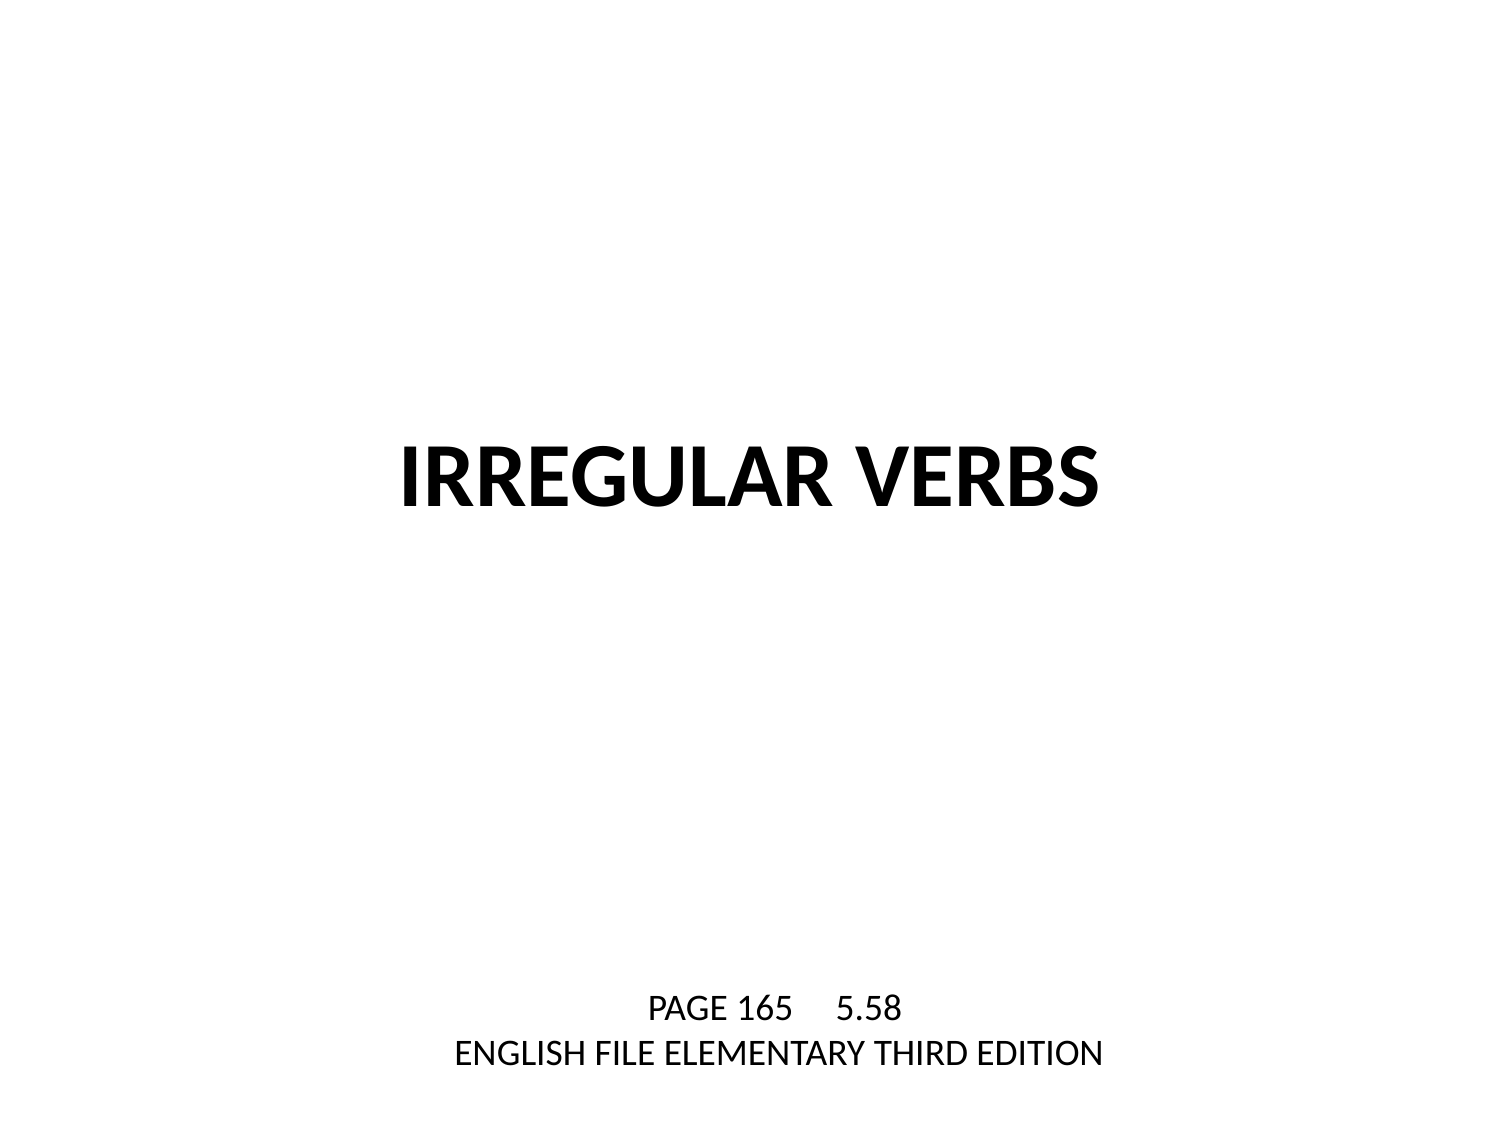

# IRREGULAR VERBS
PAGE 165     5.58
ENGLISH FILE ELEMENTARY THIRD EDITION